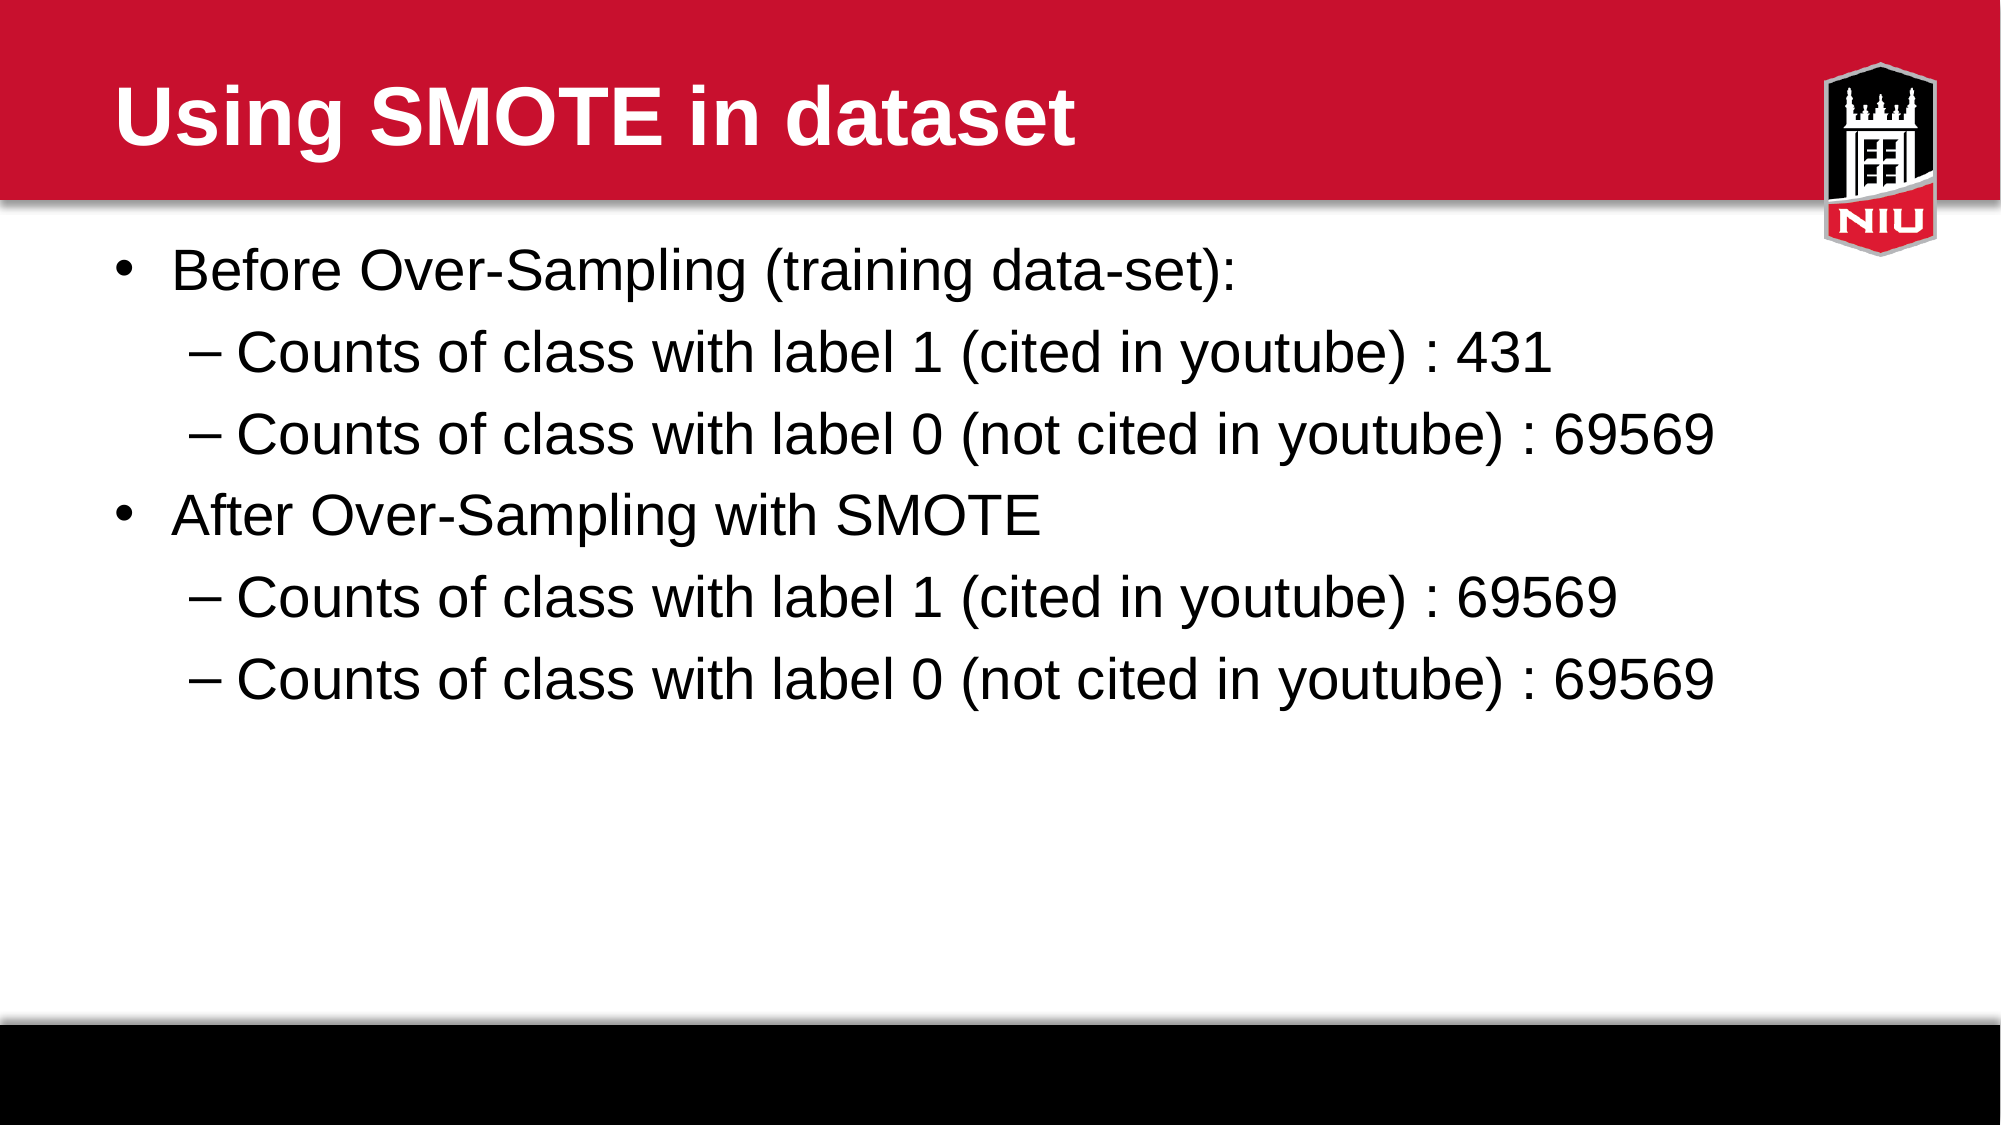

# Using SMOTE in dataset
Before Over-Sampling (training data-set):
Counts of class with label 1 (cited in youtube) : 431
Counts of class with label 0 (not cited in youtube) : 69569
After Over-Sampling with SMOTE
Counts of class with label 1 (cited in youtube) : 69569
Counts of class with label 0 (not cited in youtube) : 69569